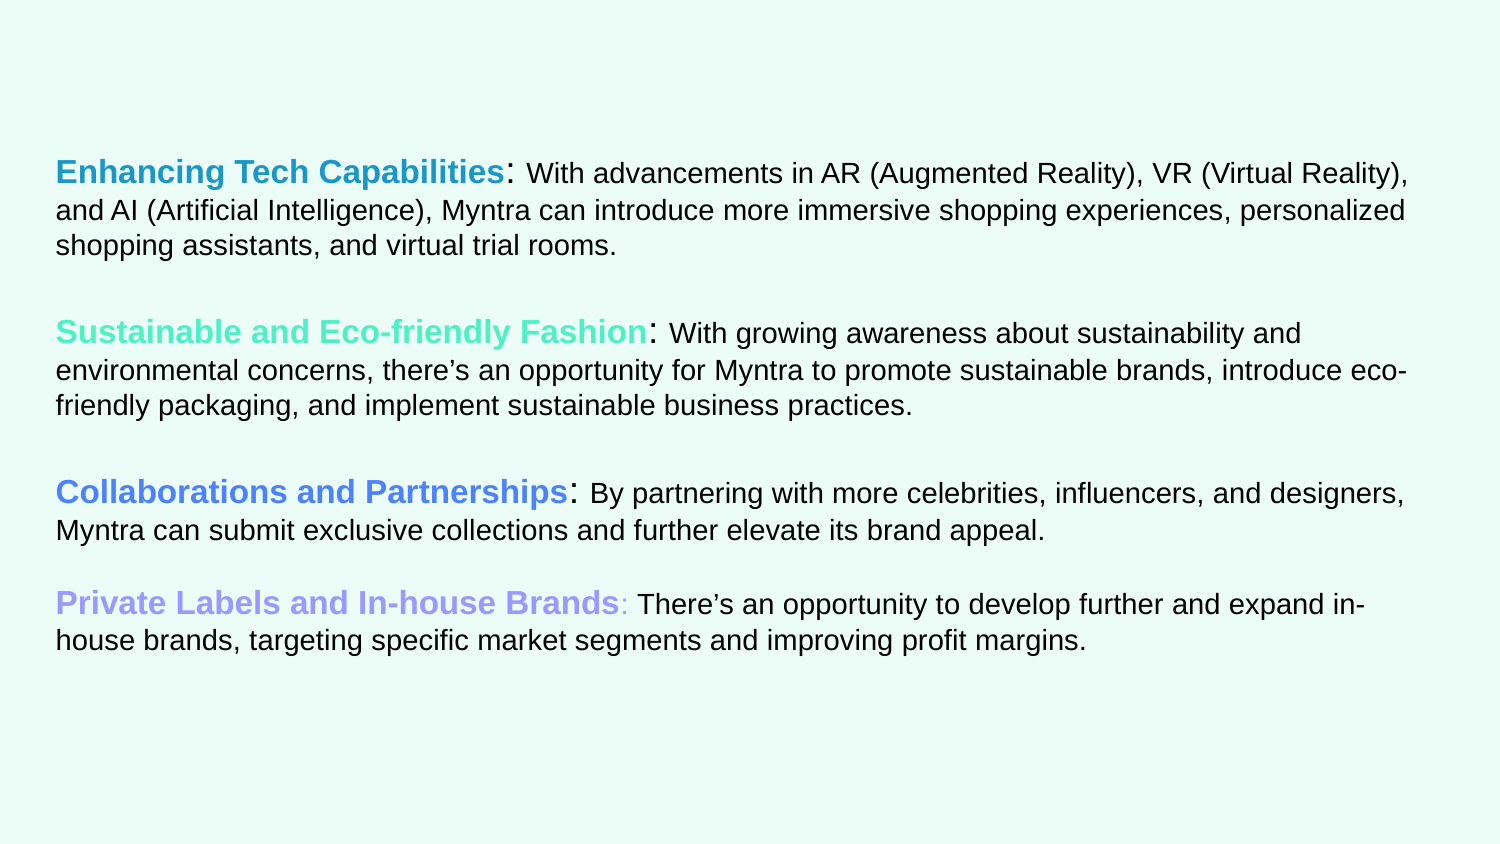

Enhancing Tech Capabilities: With advancements in AR (Augmented Reality), VR (Virtual Reality), and AI (Artificial Intelligence), Myntra can introduce more immersive shopping experiences, personalized shopping assistants, and virtual trial rooms.

Sustainable and Eco-friendly Fashion: With growing awareness about sustainability and environmental concerns, there’s an opportunity for Myntra to promote sustainable brands, introduce eco-friendly packaging, and implement sustainable business practices.

Collaborations and Partnerships: By partnering with more celebrities, influencers, and designers, Myntra can submit exclusive collections and further elevate its brand appeal.

Private Labels and In-house Brands: There’s an opportunity to develop further and expand in-house brands, targeting specific market segments and improving profit margins.